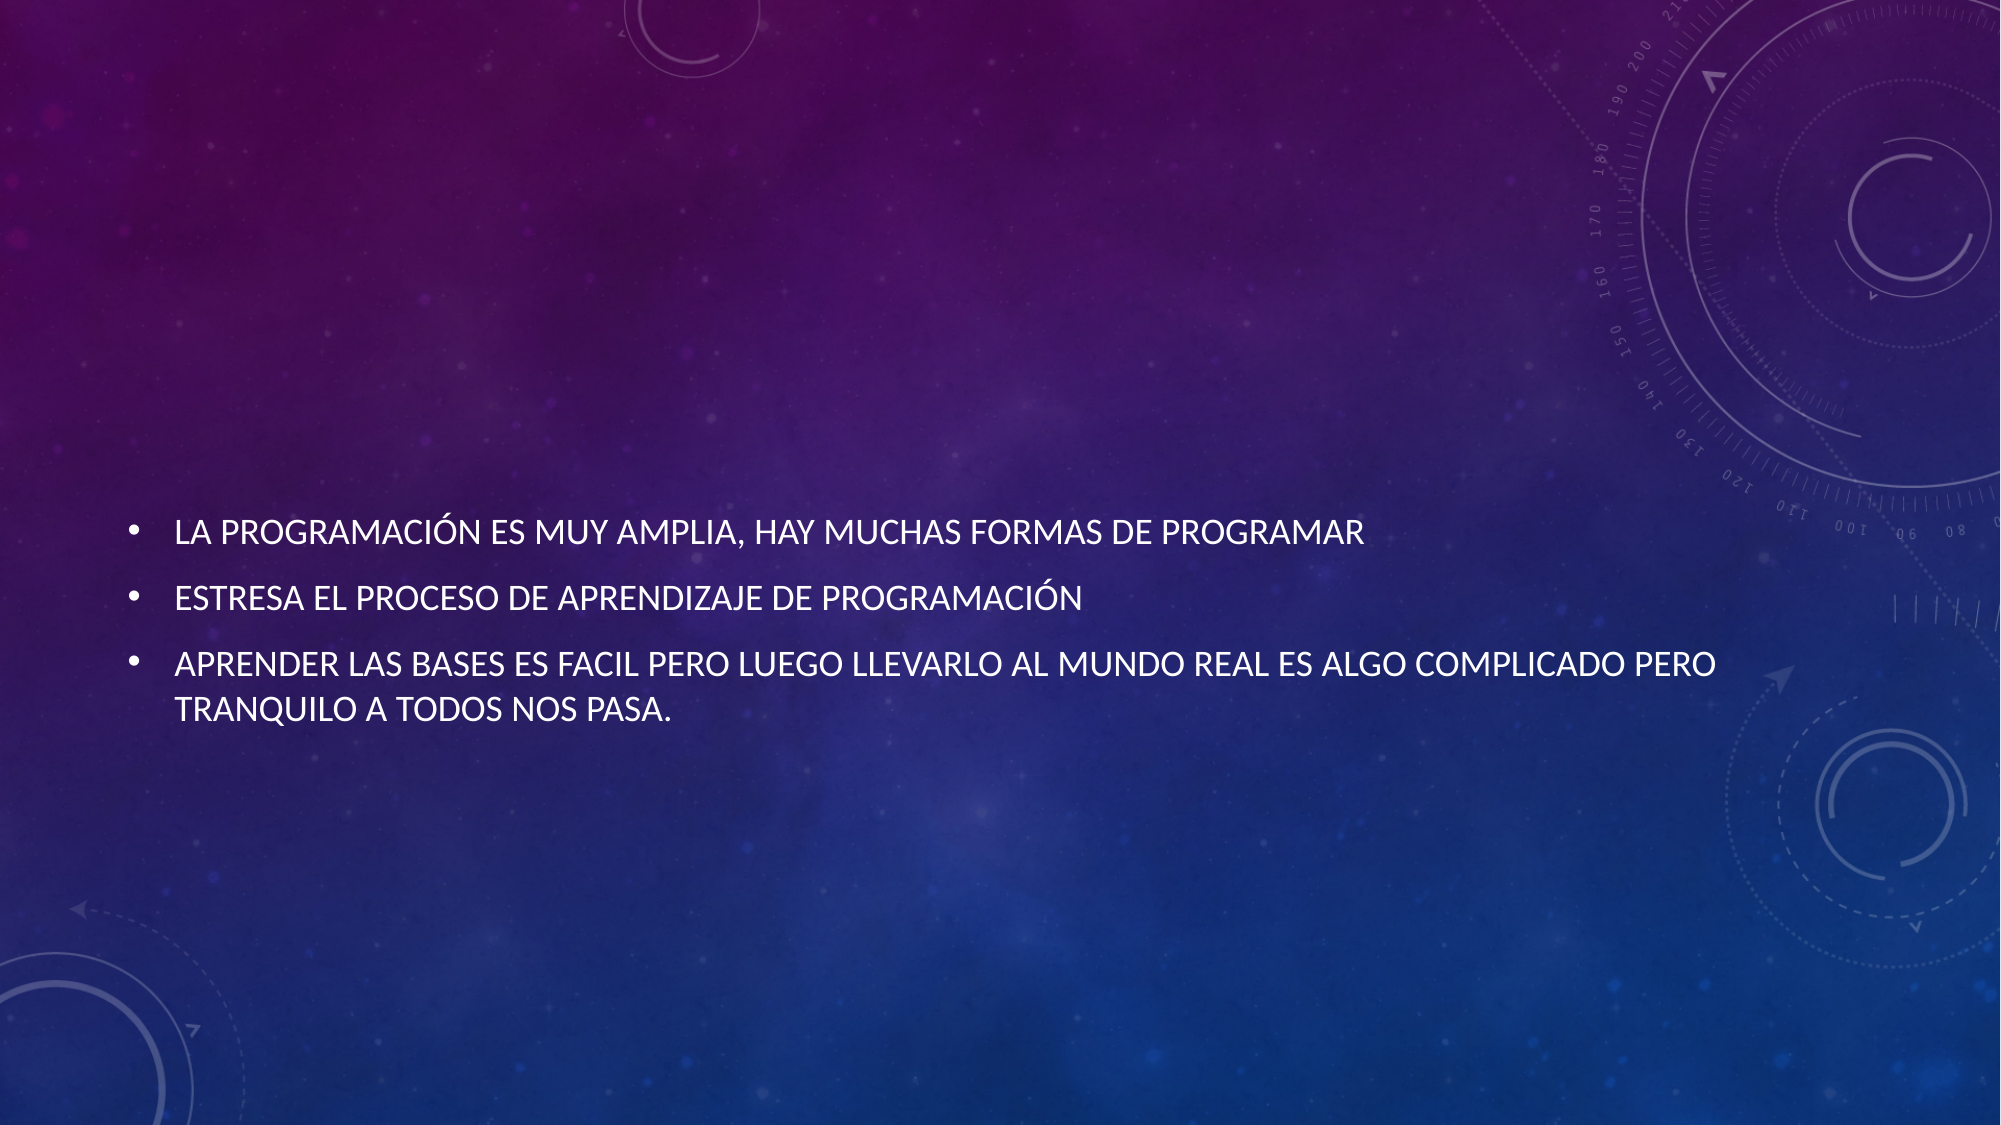

#
LA PROGRAMACIÓN ES MUY AMPLIA, HAY MUCHAS FORMAS DE PROGRAMAR
ESTRESA EL PROCESO DE APRENDIZAJE DE PROGRAMACIÓN
APRENDER LAS BASES ES FACIL PERO LUEGO LLEVARLO AL MUNDO REAL ES ALGO COMPLICADO PERO TRANQUILO A TODOS NOS PASA.